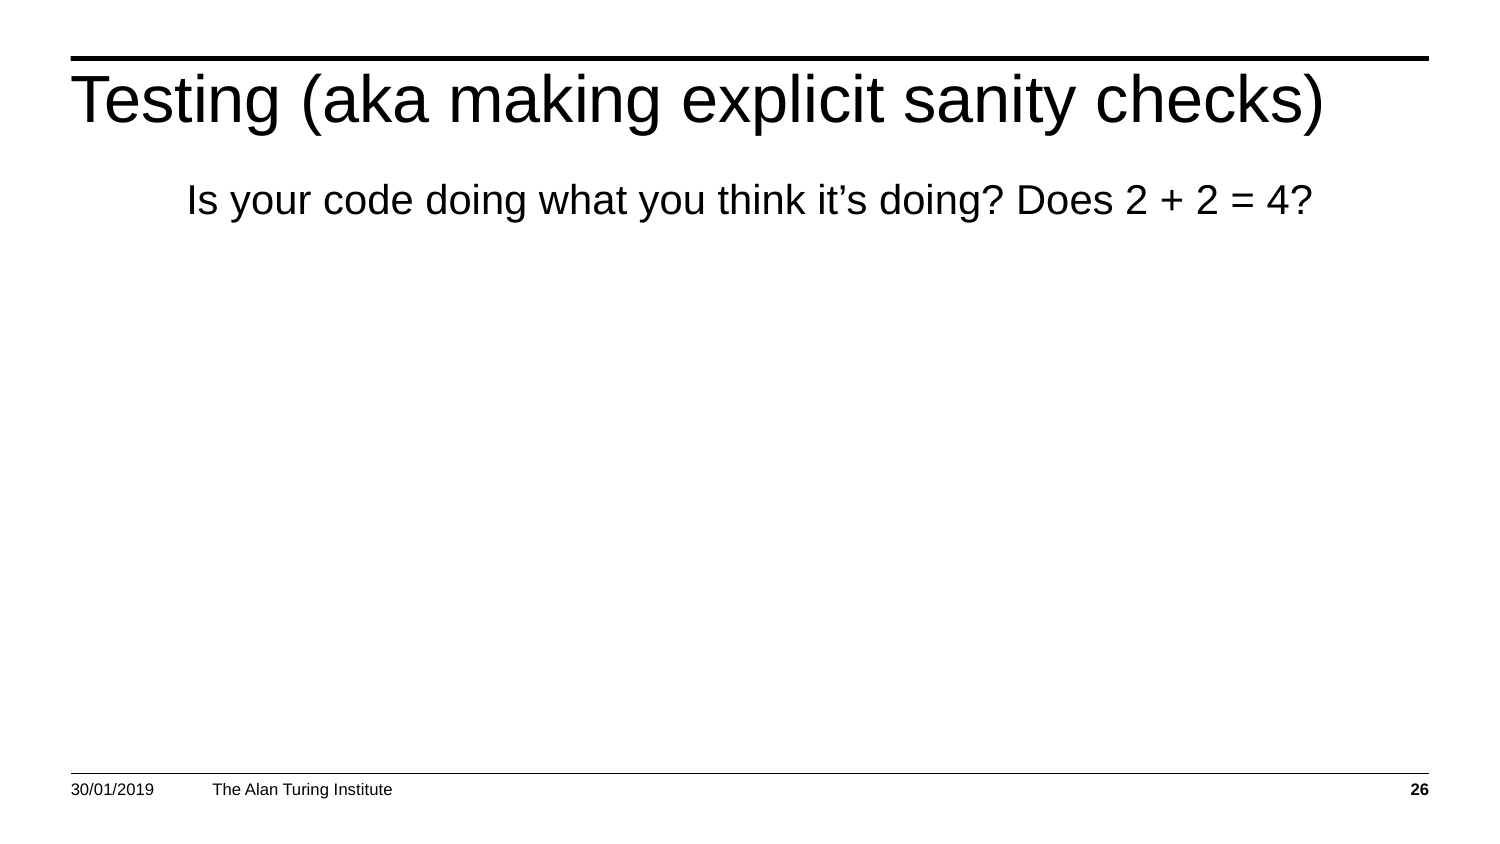

# Testing (aka making explicit sanity checks)
Is your code doing what you think it’s doing? Does 2 + 2 = 4?
30/01/2019
26